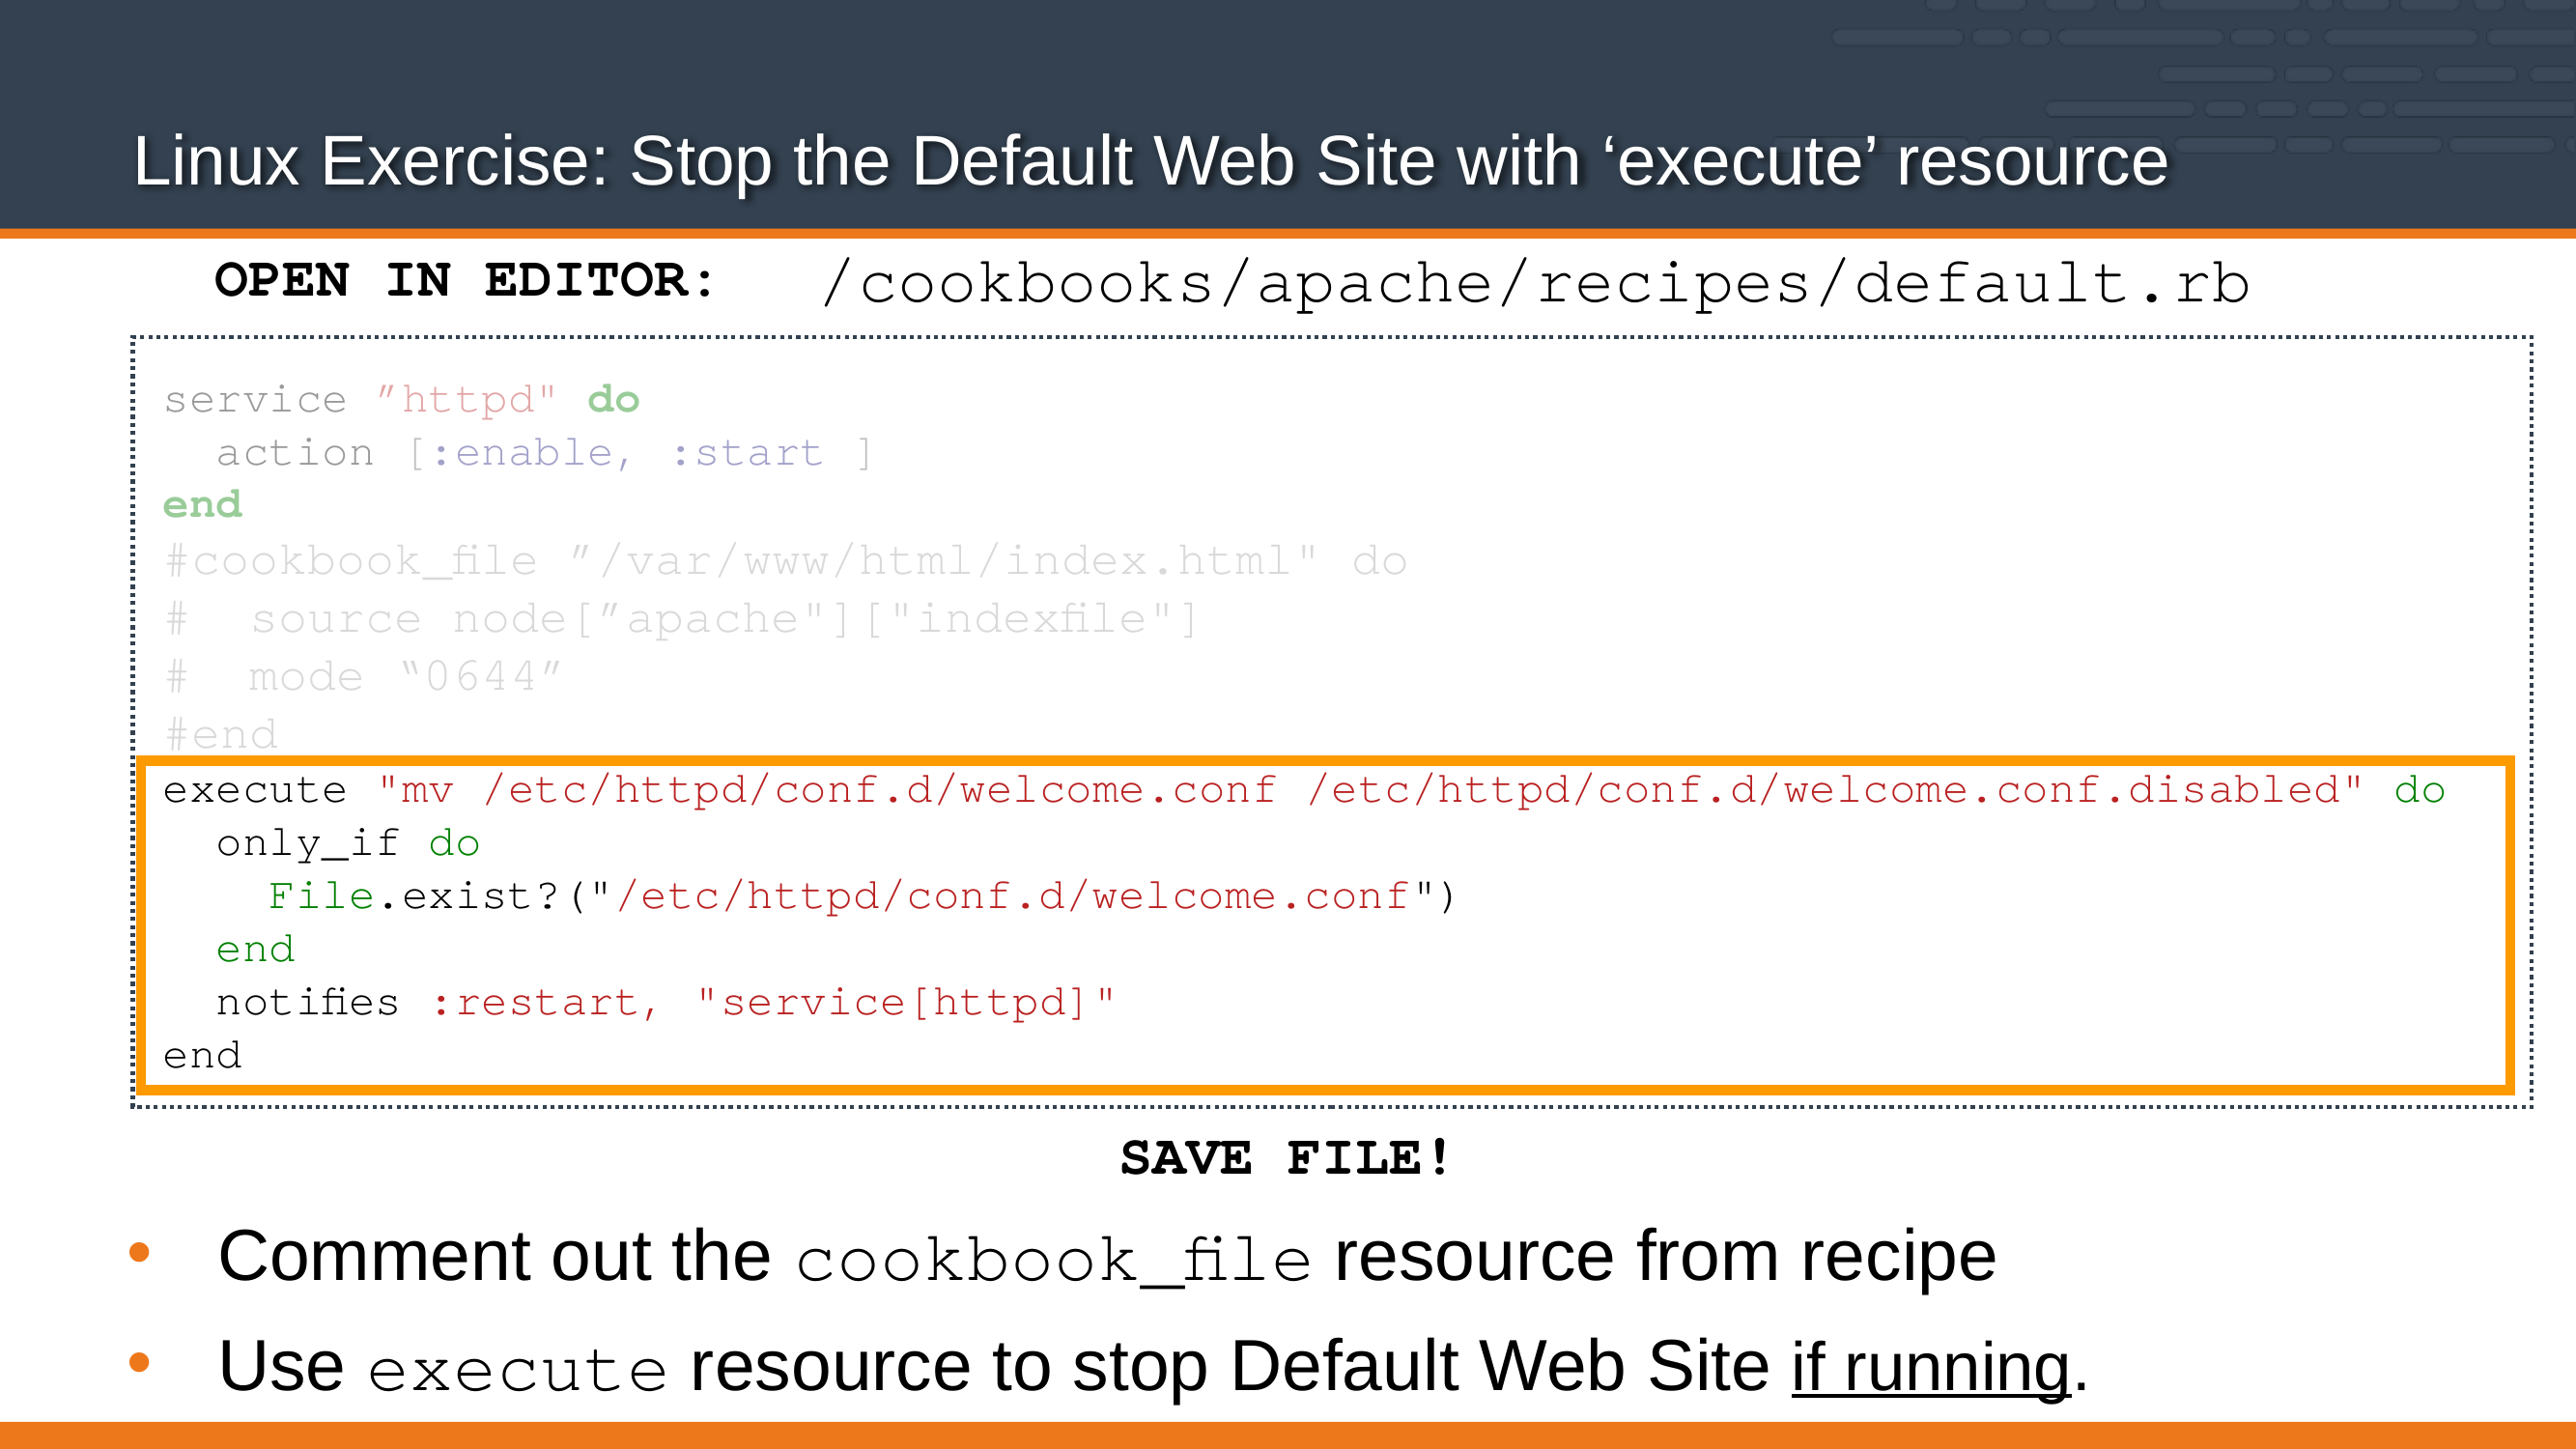

# Linux Exercise: Stop the Default Web Site with ‘execute’ resource
/cookbooks/apache/recipes/default.rb
OPEN IN EDITOR:
service ”httpd" do
  action [:enable, :start ]
end
#cookbook_file ”/var/www/html/index.html" do
#  source node[”apache"]["indexfile"]
#  mode “0644”
#end
execute "mv /etc/httpd/conf.d/welcome.conf /etc/httpd/conf.d/welcome.conf.disabled" do
  only_if do
    File.exist?("/etc/httpd/conf.d/welcome.conf")
  end
  notifies :restart, "service[httpd]"
end

SAVE FILE!
Comment out the cookbook_file resource from recipe
Use execute resource to stop Default Web Site if running.